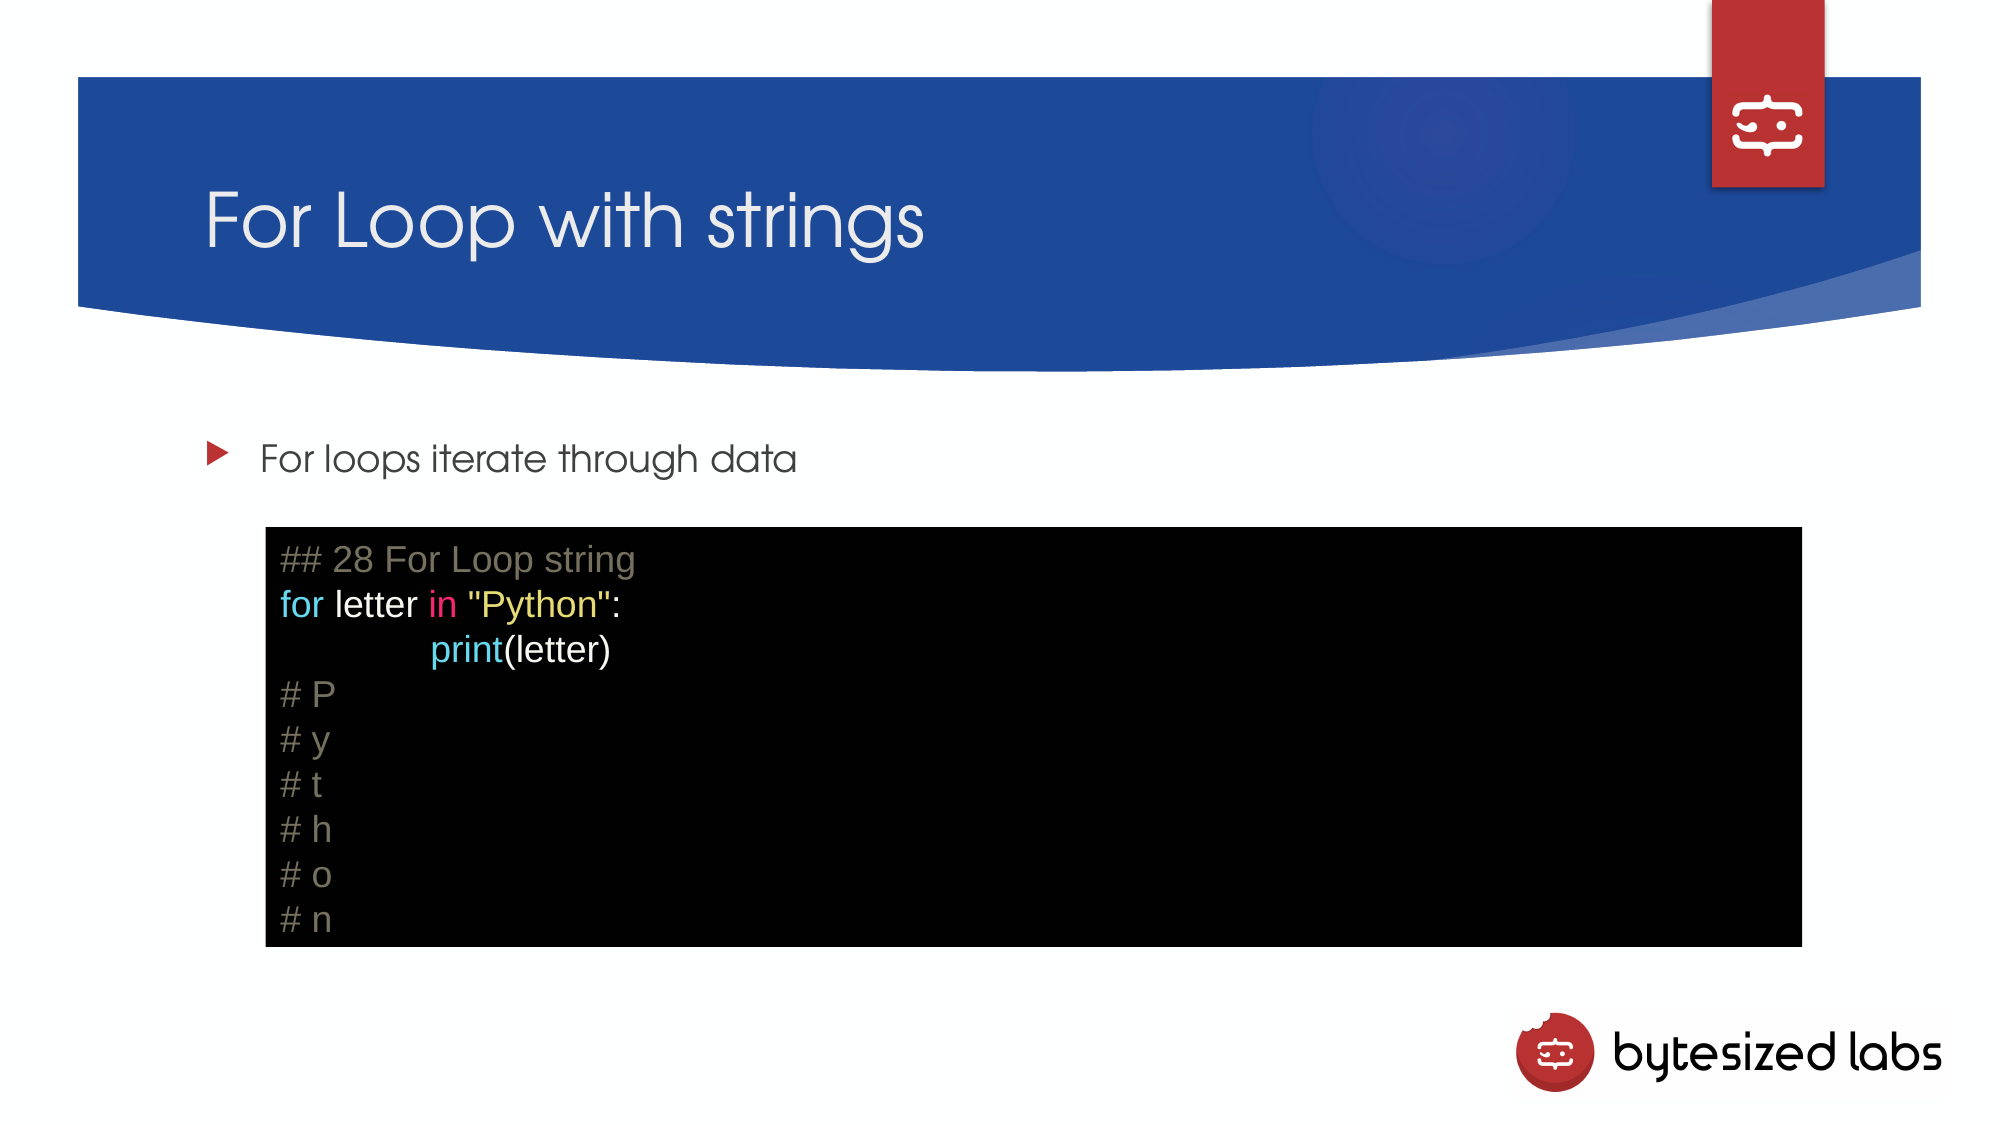

# For Loop with strings
For loops iterate through data

## 28 For Loop string
for letter in "Python":
	print(letter)
# P
# y
# t
# h
# o
# n